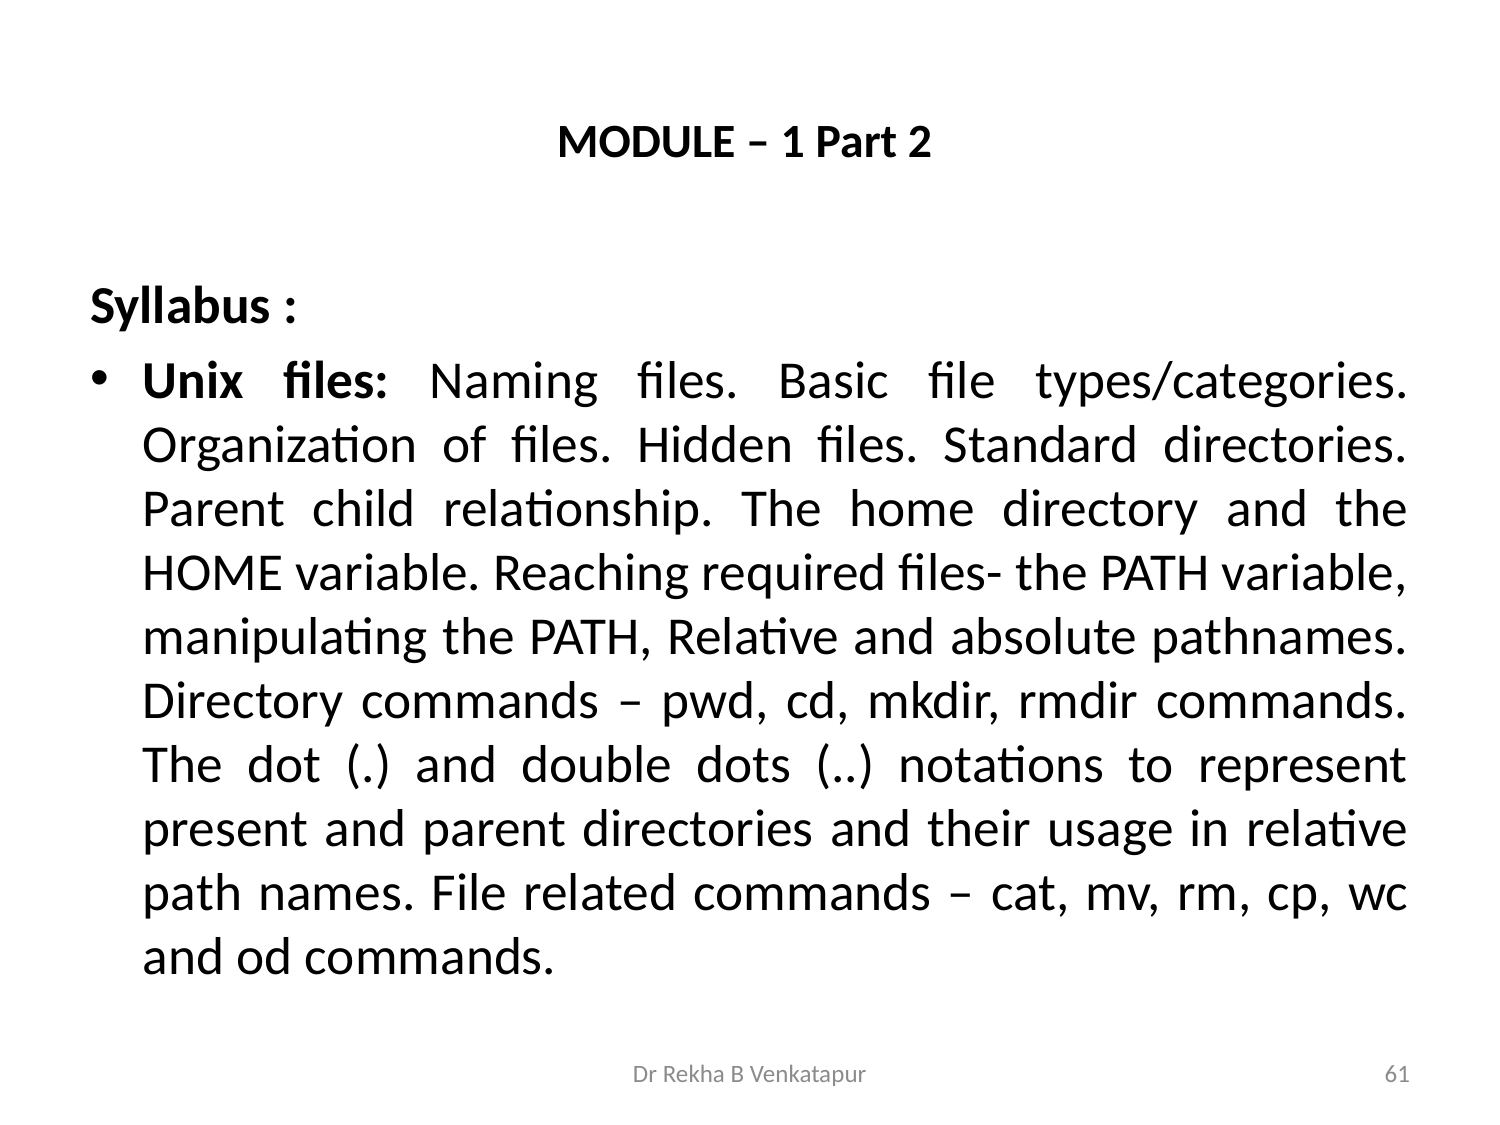

# MODULE – 1 Part 2
Syllabus :
Unix files: Naming files. Basic file types/categories. Organization of files. Hidden files. Standard directories. Parent child relationship. The home directory and the HOME variable. Reaching required files- the PATH variable, manipulating the PATH, Relative and absolute pathnames. Directory commands – pwd, cd, mkdir, rmdir commands. The dot (.) and double dots (..) notations to represent present and parent directories and their usage in relative path names. File related commands – cat, mv, rm, cp, wc and od commands.

Dr Rekha B Venkatapur
61